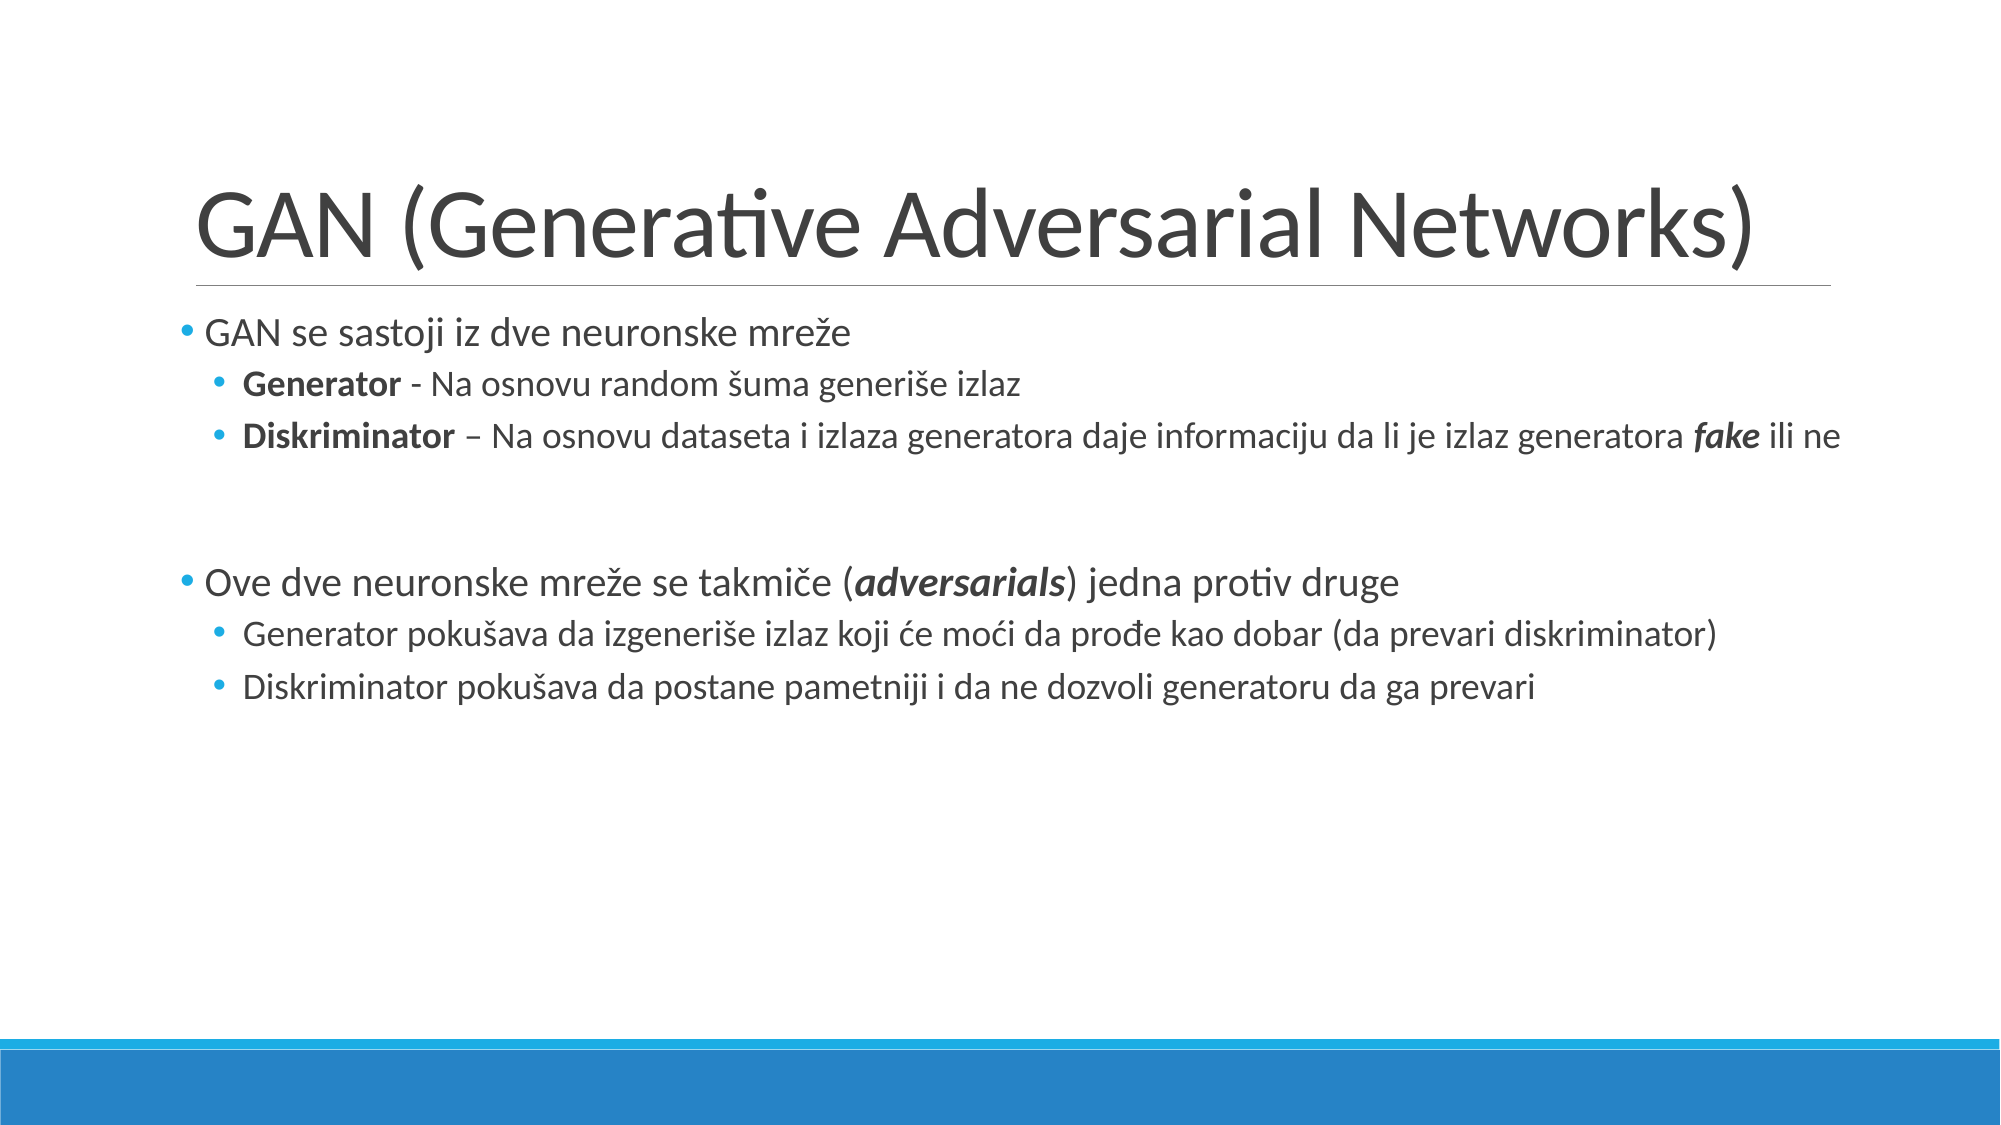

# GAN (Generative Adversarial Networks)
 GAN se sastoji iz dve neuronske mreže
Generator - Na osnovu random šuma generiše izlaz
Diskriminator – Na osnovu dataseta i izlaza generatora daje informaciju da li je izlaz generatora fake ili ne

 Ove dve neuronske mreže se takmiče (adversarials) jedna protiv druge
Generator pokušava da izgeneriše izlaz koji će moći da prođe kao dobar (da prevari diskriminator)
Diskriminator pokušava da postane pametniji i da ne dozvoli generatoru da ga prevari